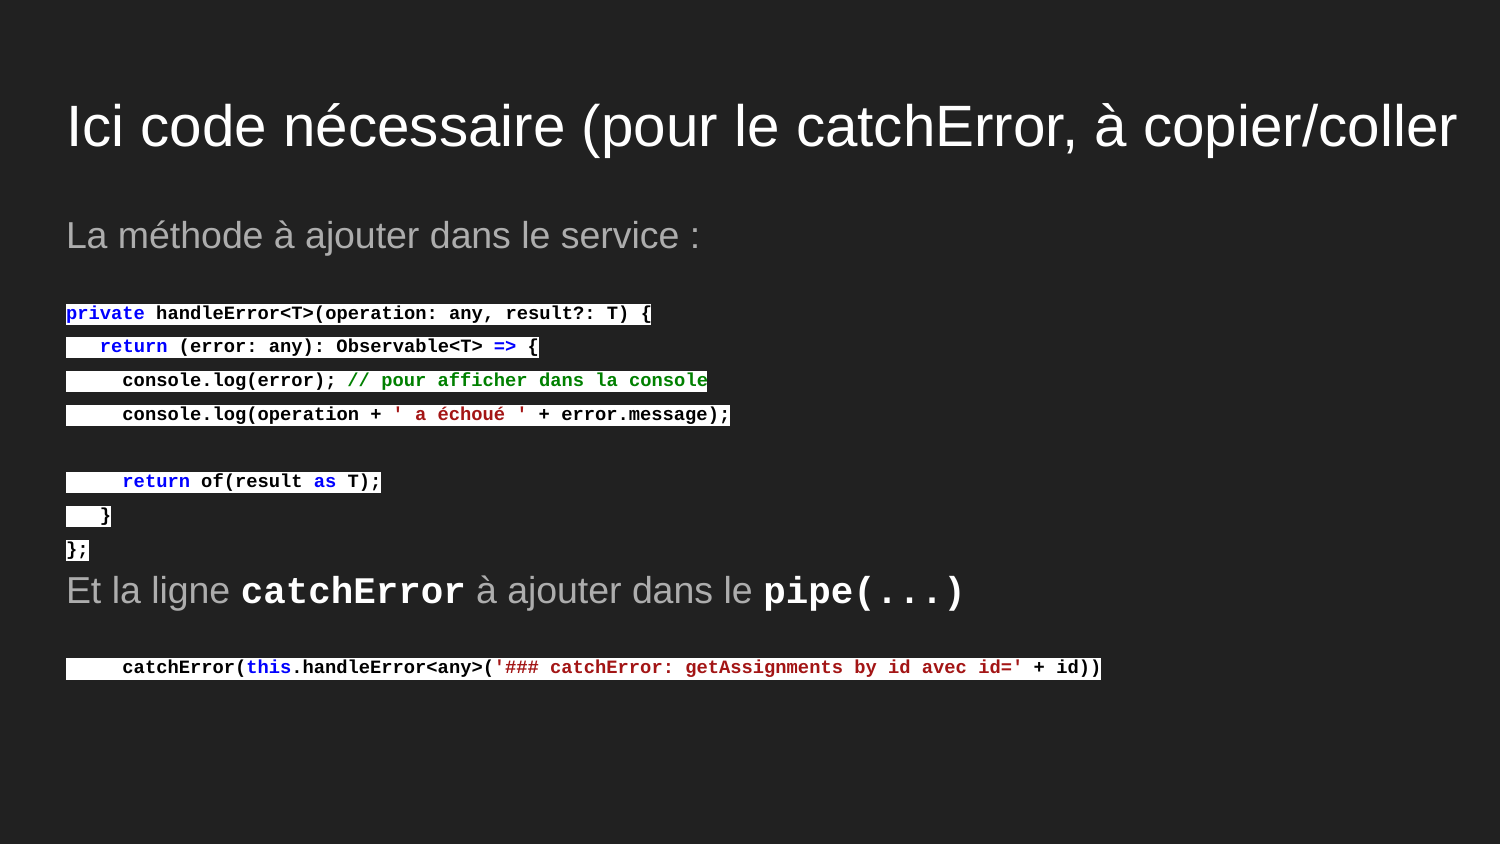

# Ici code nécessaire (pour le catchError, à copier/coller
La méthode à ajouter dans le service :
private handleError<T>(operation: any, result?: T) {
   return (error: any): Observable<T> => {
     console.log(error); // pour afficher dans la console
     console.log(operation + ' a échoué ' + error.message);

     return of(result as T);
   }
};
Et la ligne catchError à ajouter dans le pipe(...)
     catchError(this.handleError<any>('### catchError: getAssignments by id avec id=' + id))